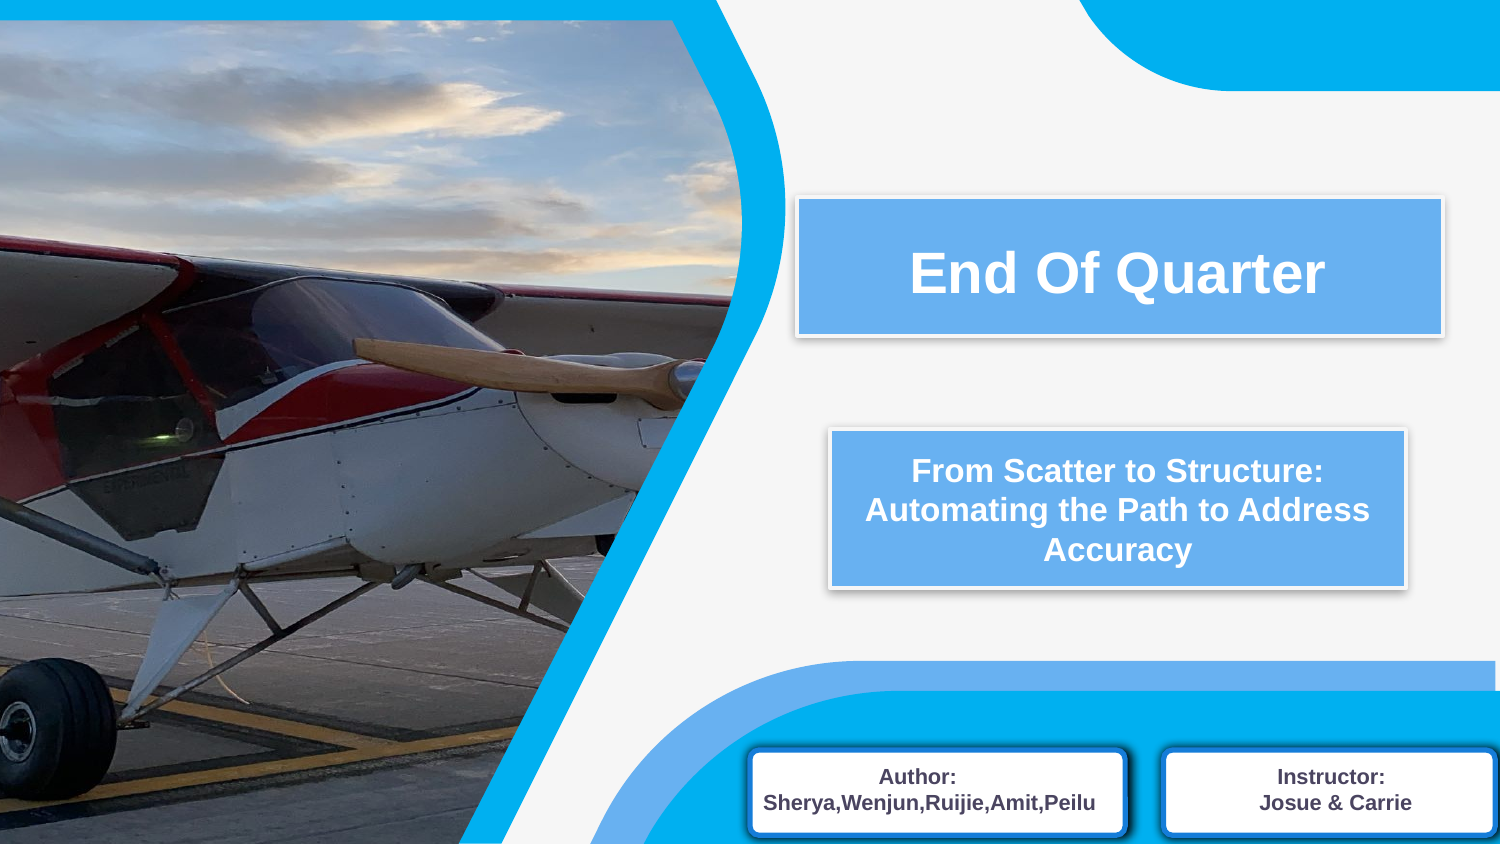

End Of Quarter
From Scatter to Structure: Automating the Path to Address Accuracy

Author:     Sherya,Wenjun,Ruijie,Amit,Peilu
          Instructor:
       Josue & Carrie